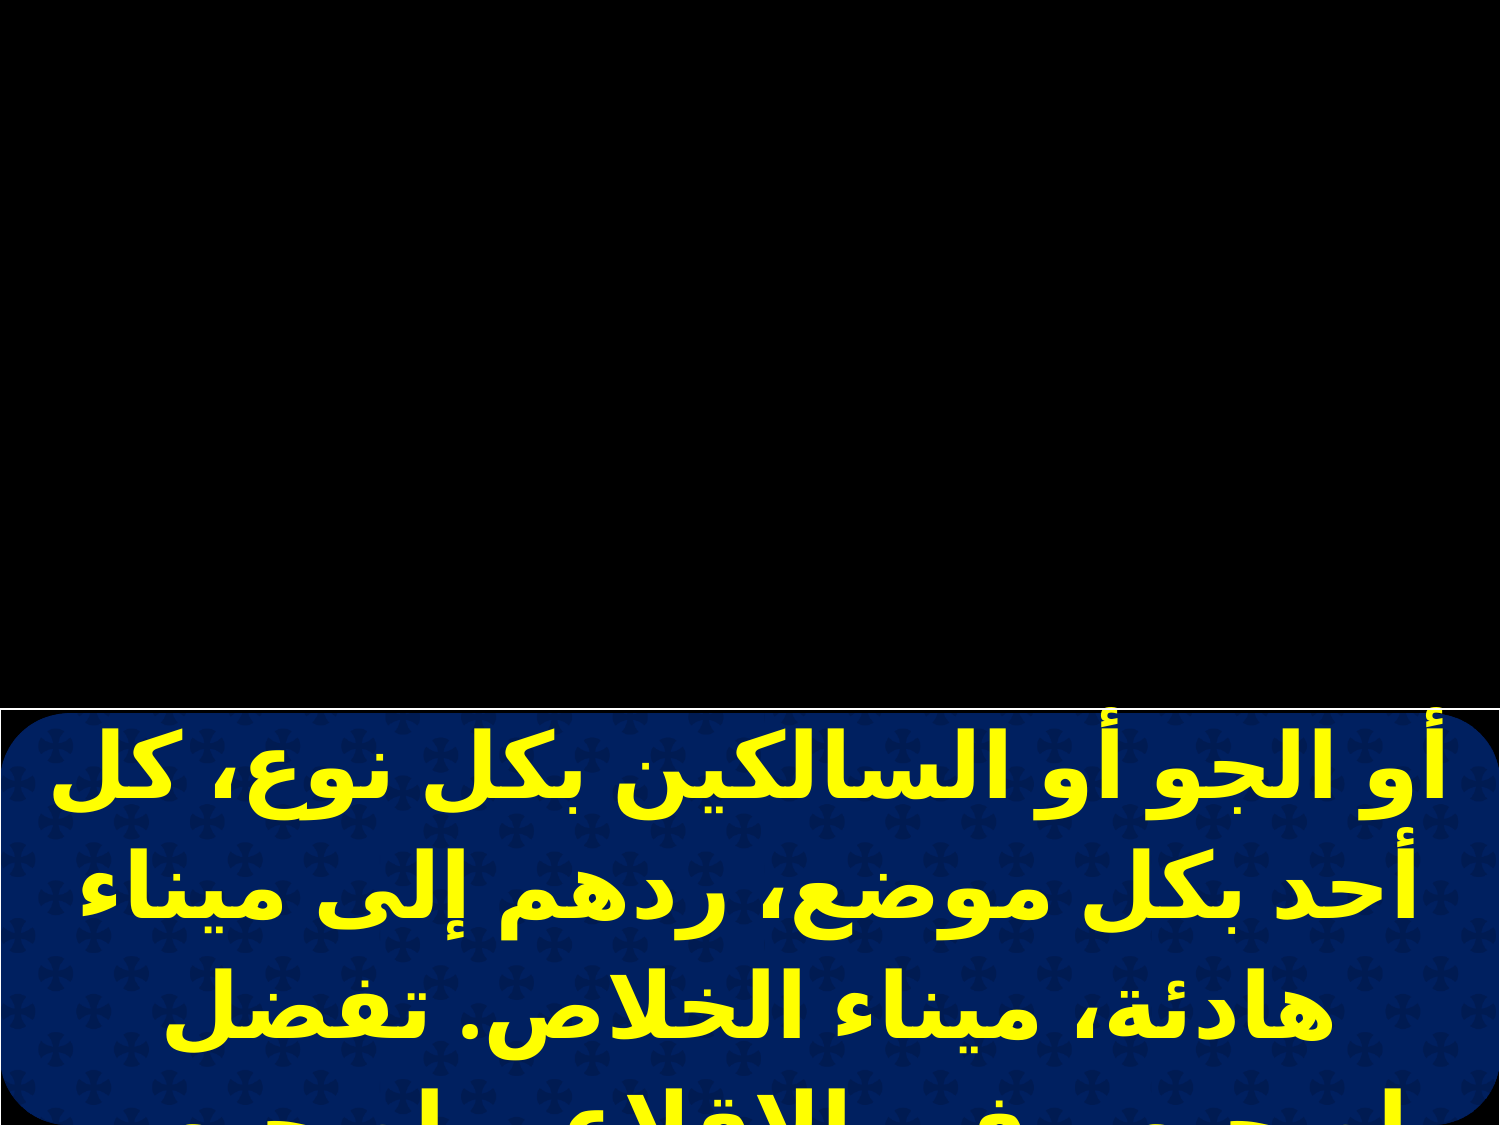

| أو الجو أو السالكين بكل نوع، كل أحد بكل موضع، ردهم إلى ميناء هادئة، ميناء الخلاص. تفضل إصحبهم في الإقلاع، وإصحبهم في المسير. |
| --- |